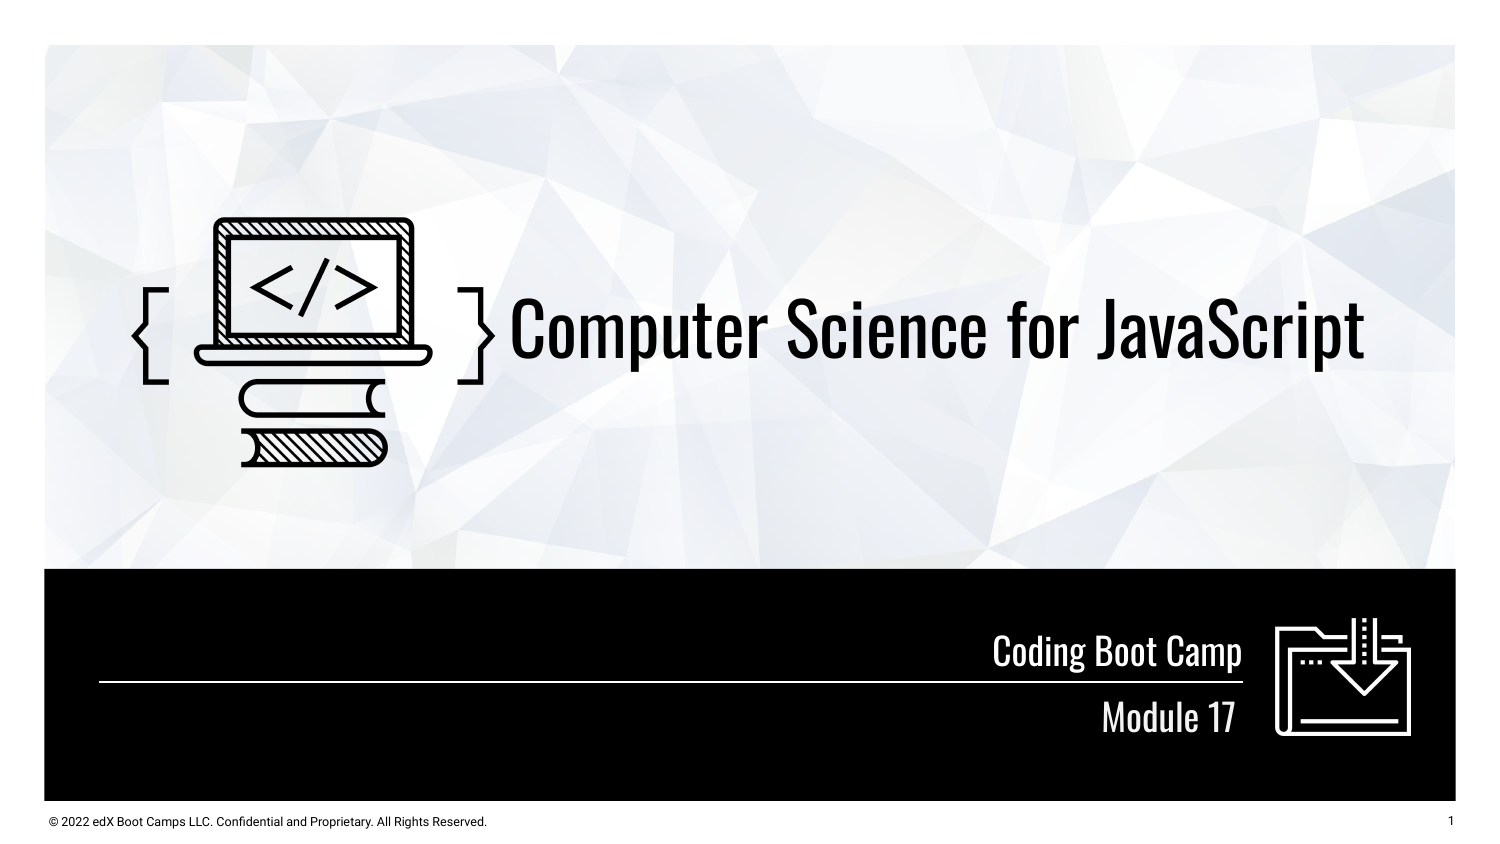

# Computer Science for JavaScript
Module 17